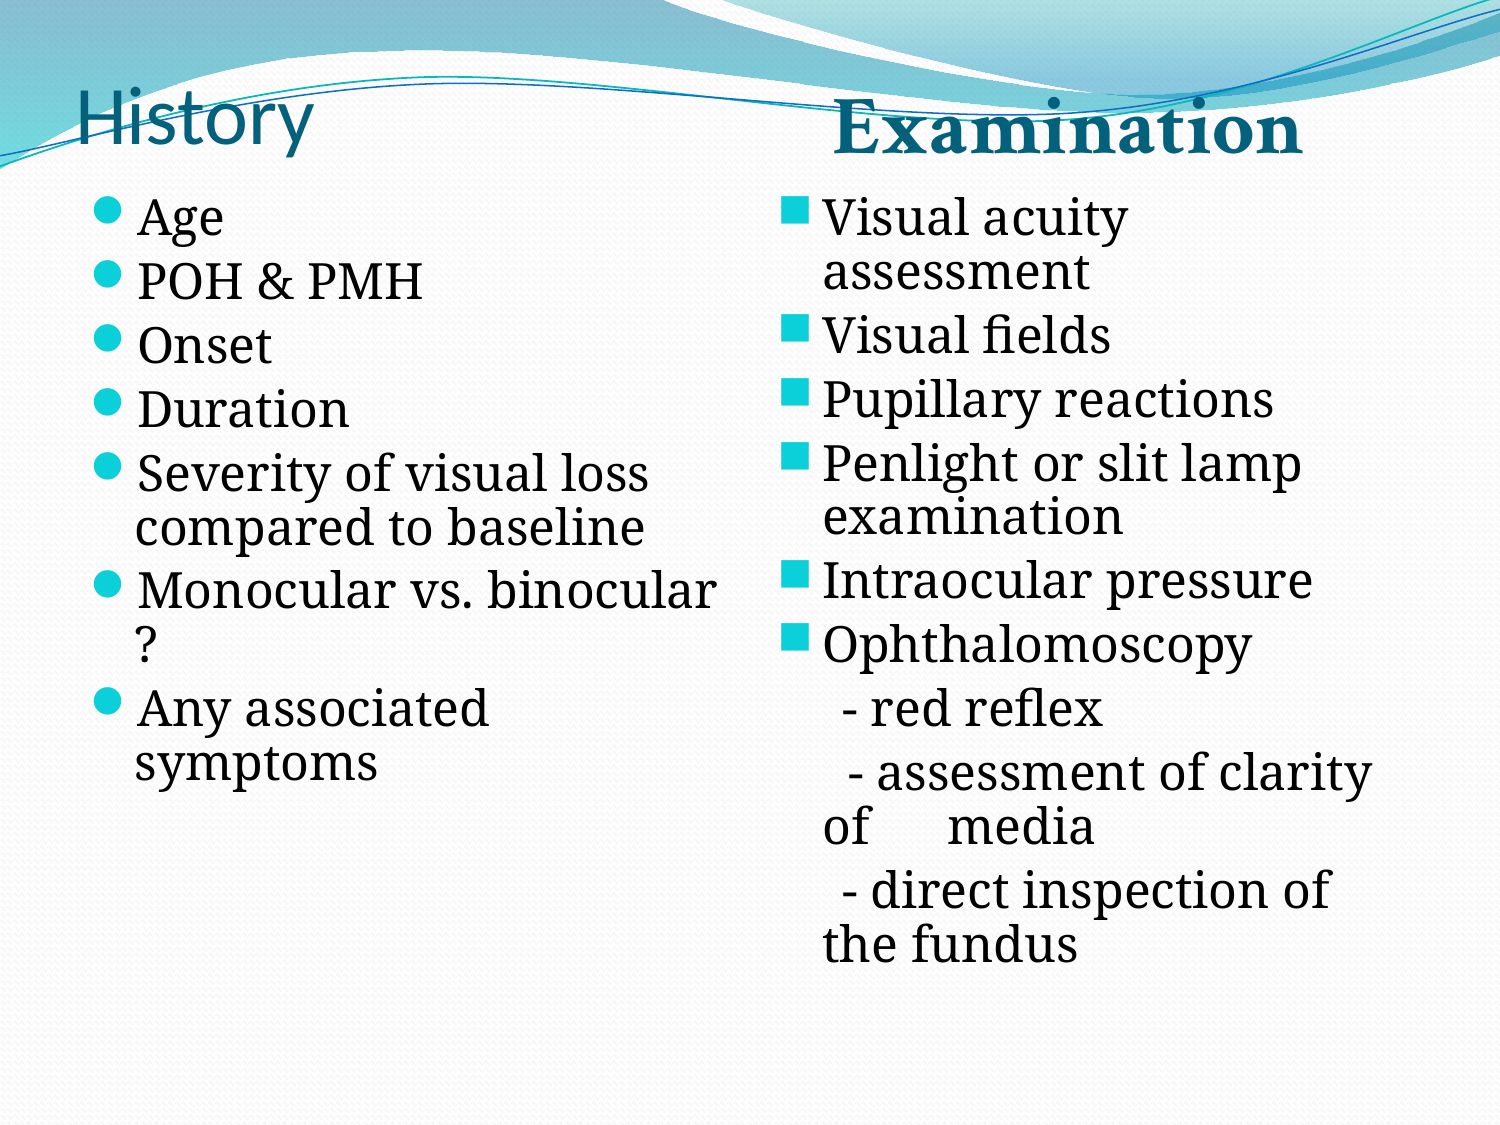

# History
Examination
Age
POH & PMH
Onset
Duration
Severity of visual loss compared to baseline
Monocular vs. binocular ?
Any associated symptoms
Visual acuity assessment
Visual fields
Pupillary reactions
Penlight or slit lamp examination
Intraocular pressure
Ophthalomoscopy
     - red reflex
	  - assessment of clarity of      media
     - direct inspection of the fundus